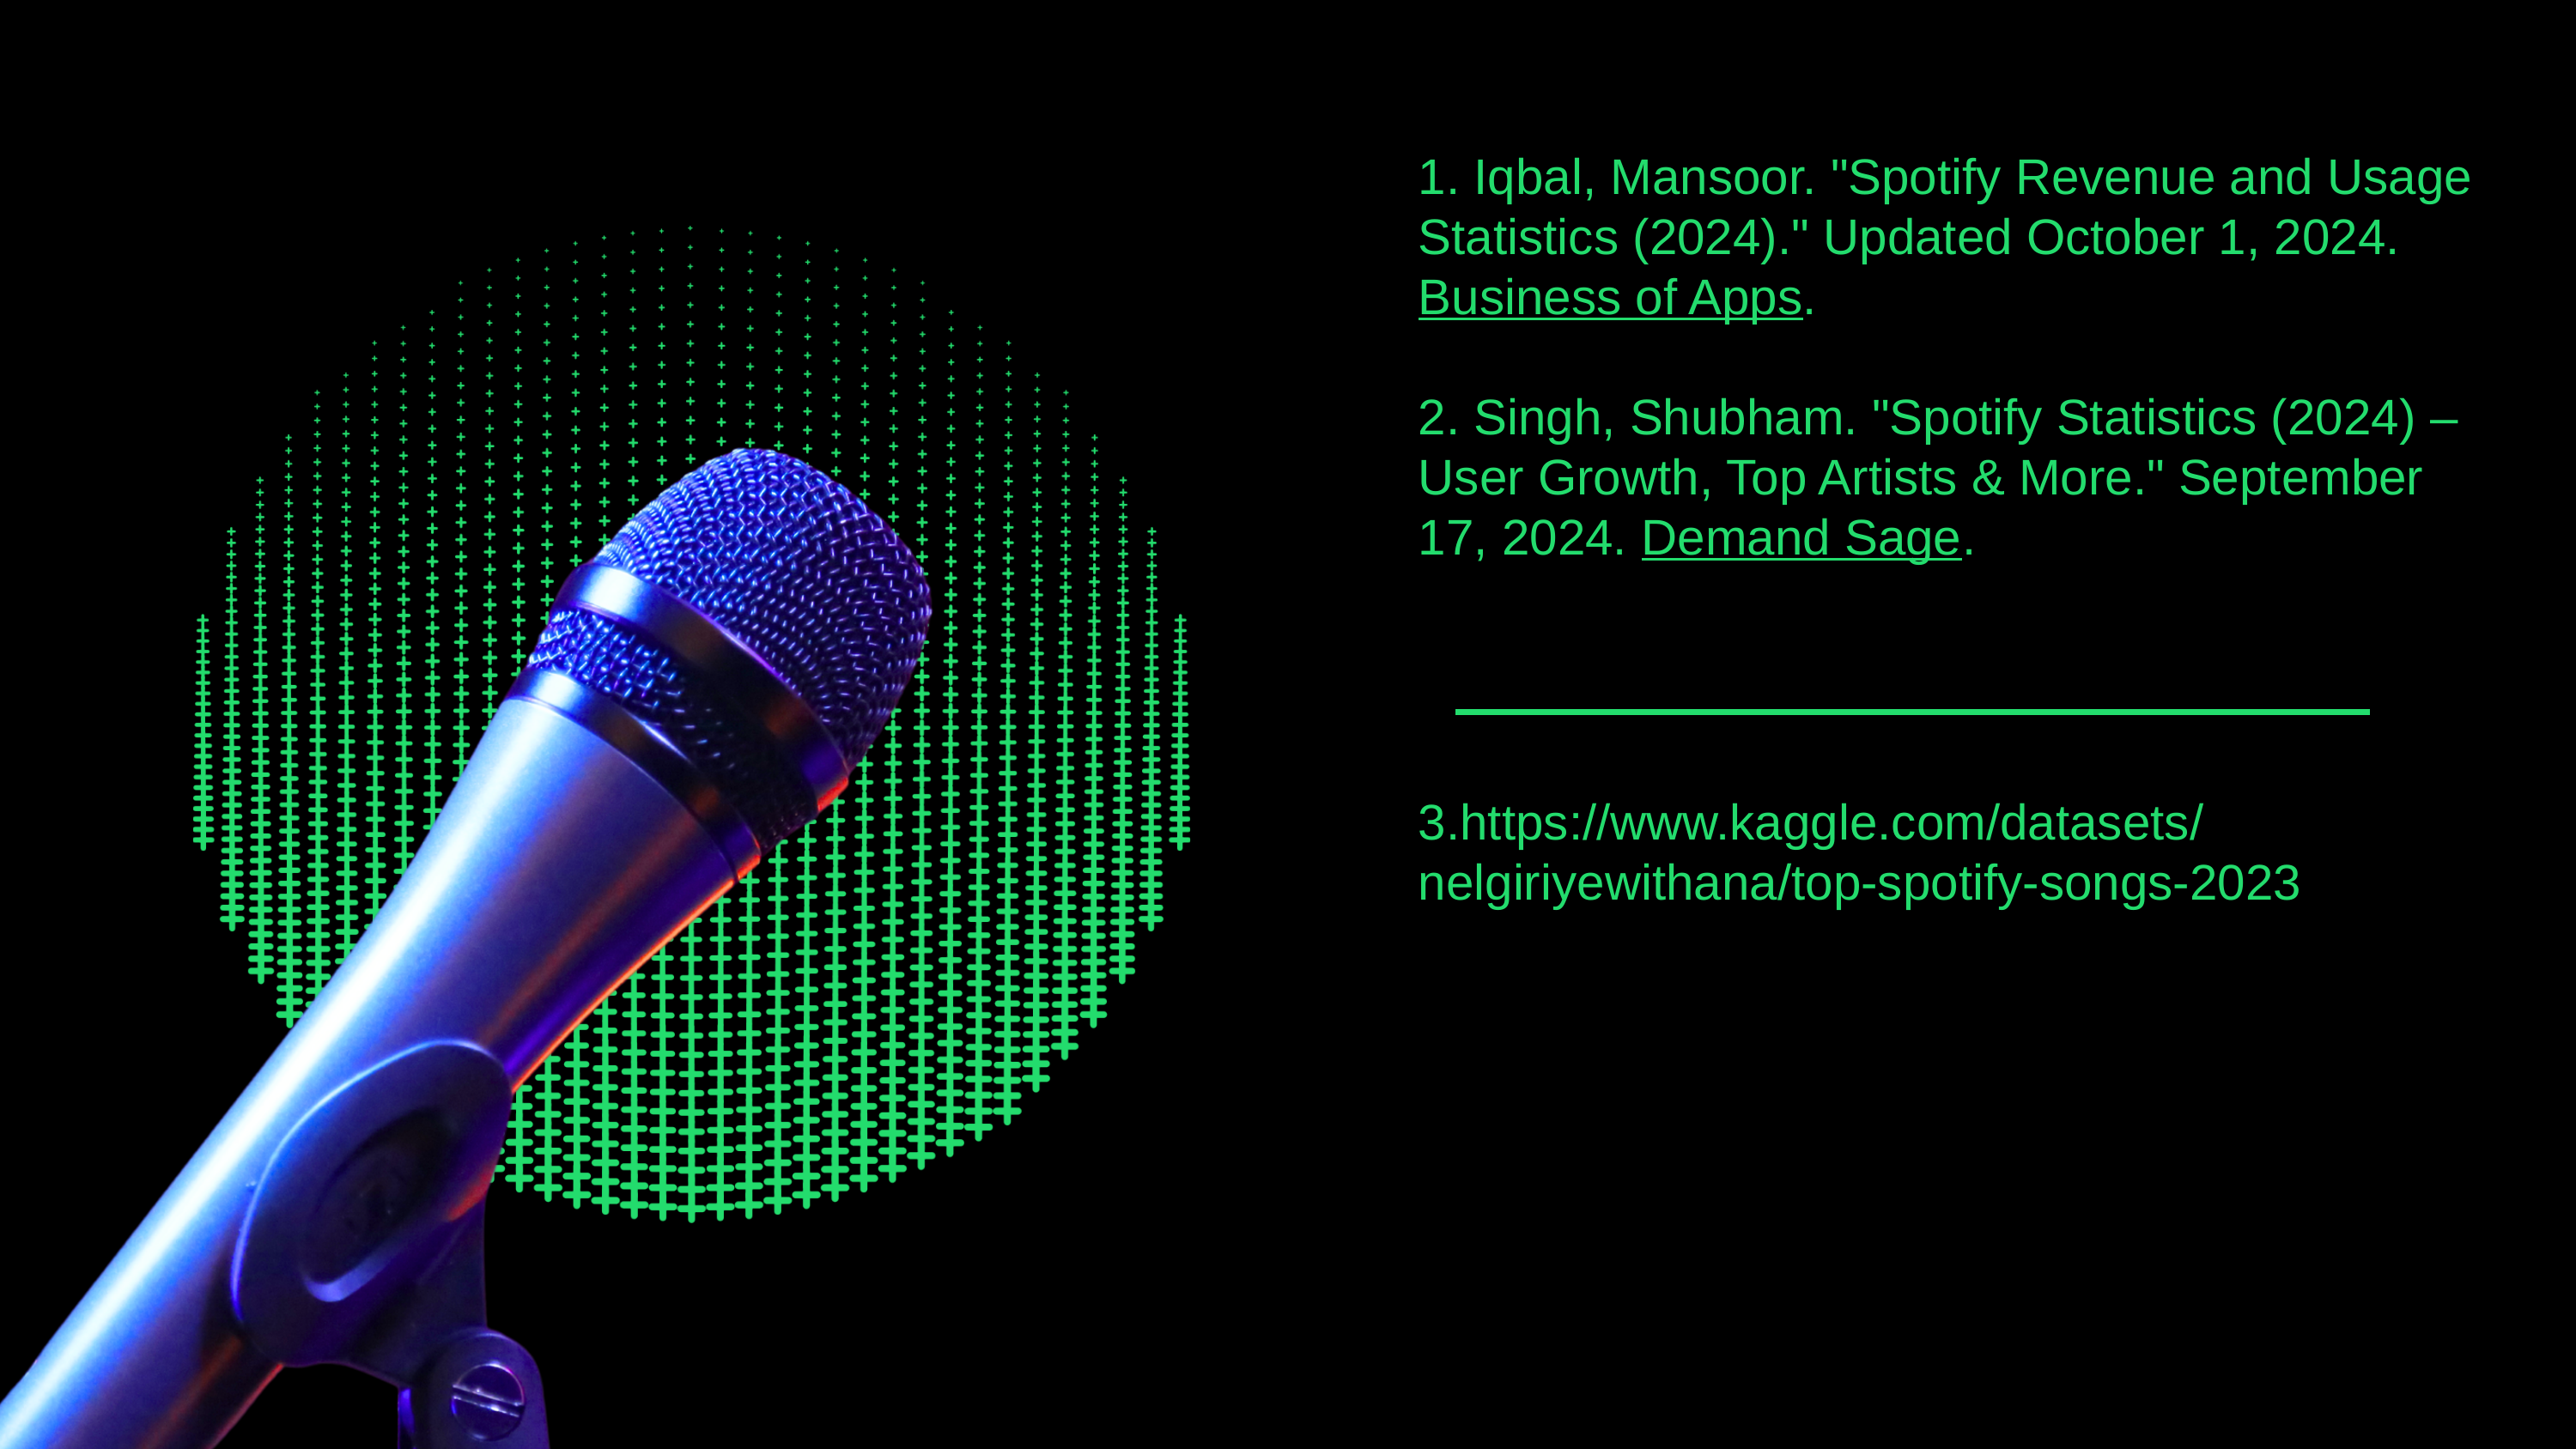

1. Iqbal, Mansoor. "Spotify Revenue and Usage Statistics (2024)." Updated October 1, 2024. Business of Apps.
2. Singh, Shubham. "Spotify Statistics (2024) – User Growth, Top Artists & More." September 17, 2024. Demand Sage.

3.https://www.kaggle.com/datasets/nelgiriyewithana/top-spotify-songs-2023